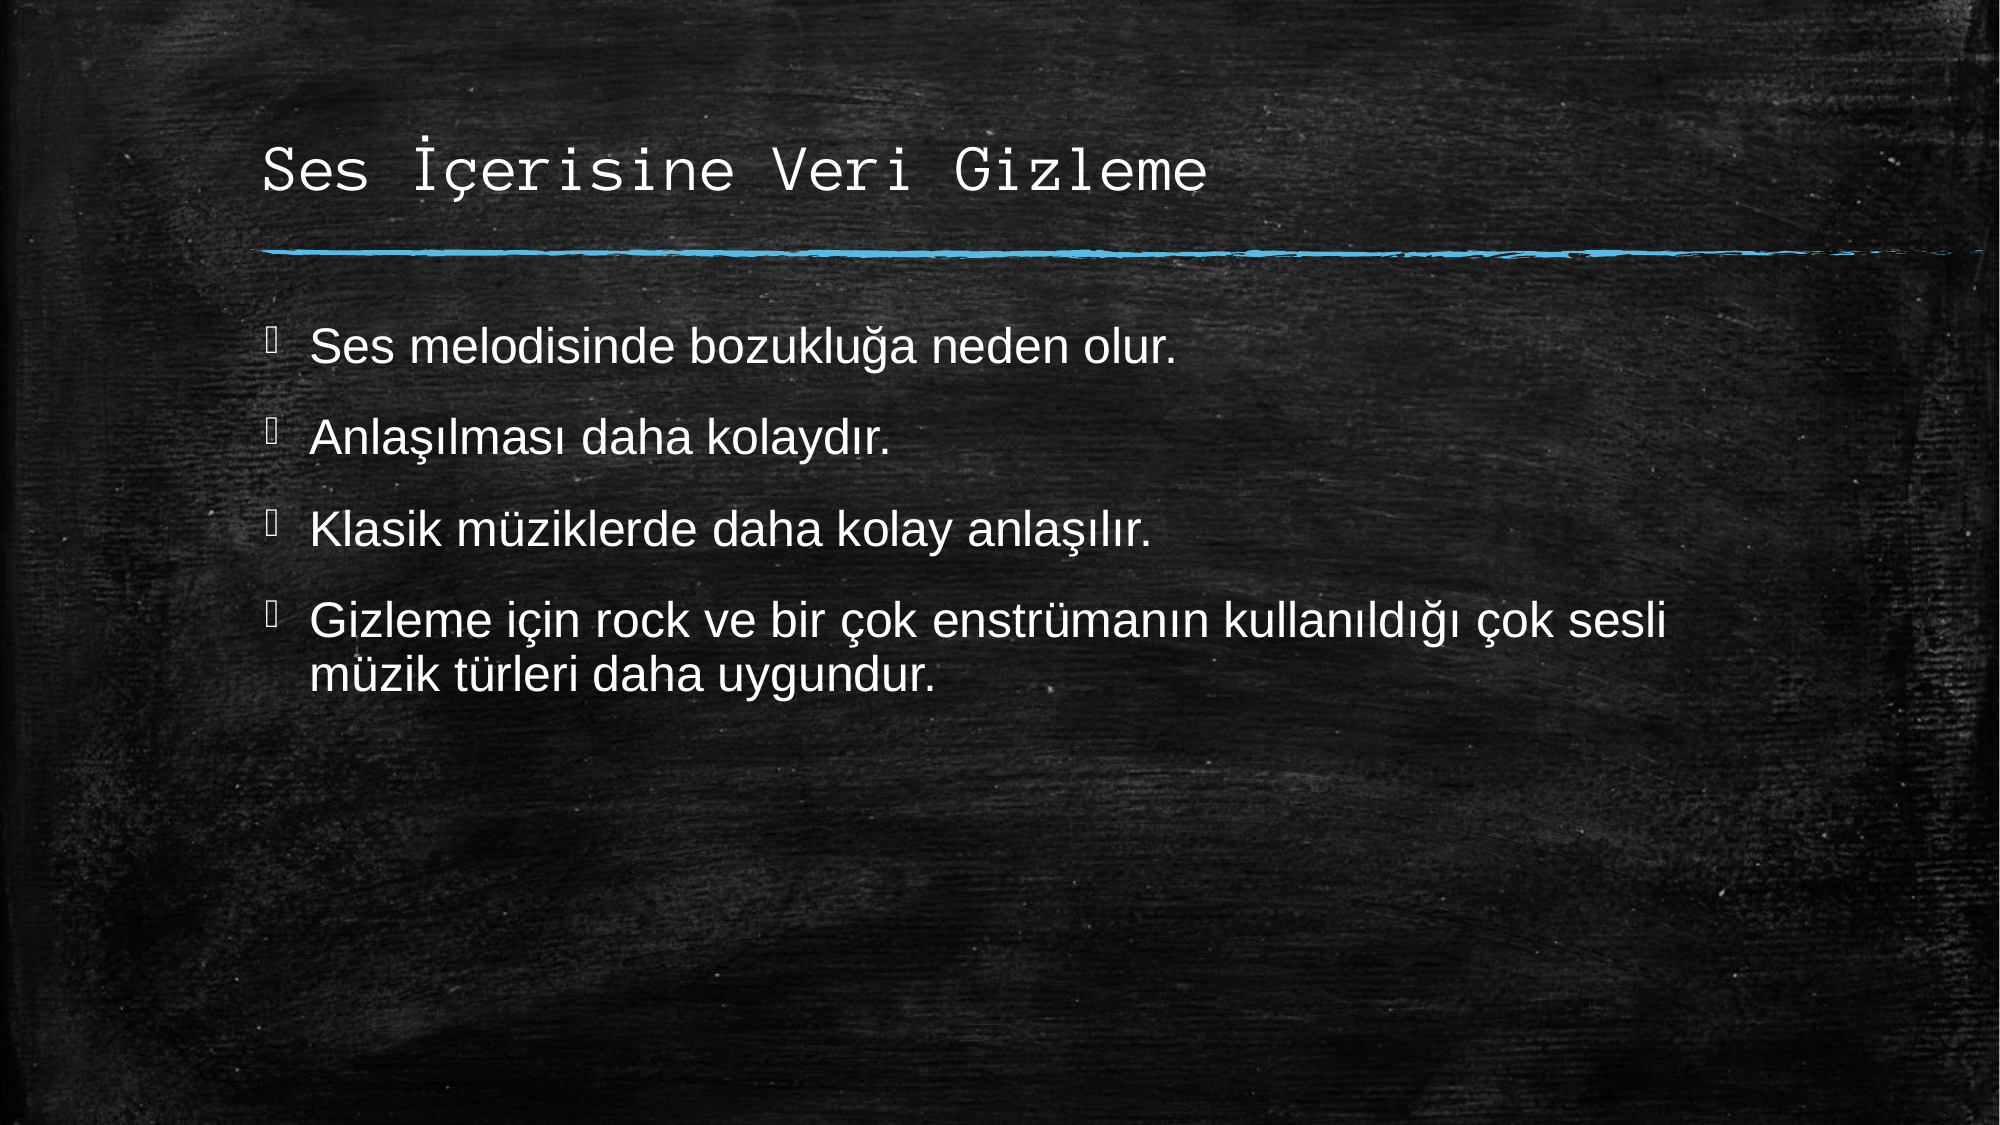

# Ses İçerisine Veri Gizleme
Ses melodisinde bozukluğa neden olur.
Anlaşılması daha kolaydır.
Klasik müziklerde daha kolay anlaşılır.
Gizleme için rock ve bir çok enstrümanın kullanıldığı çok sesli müzik türleri daha uygundur.